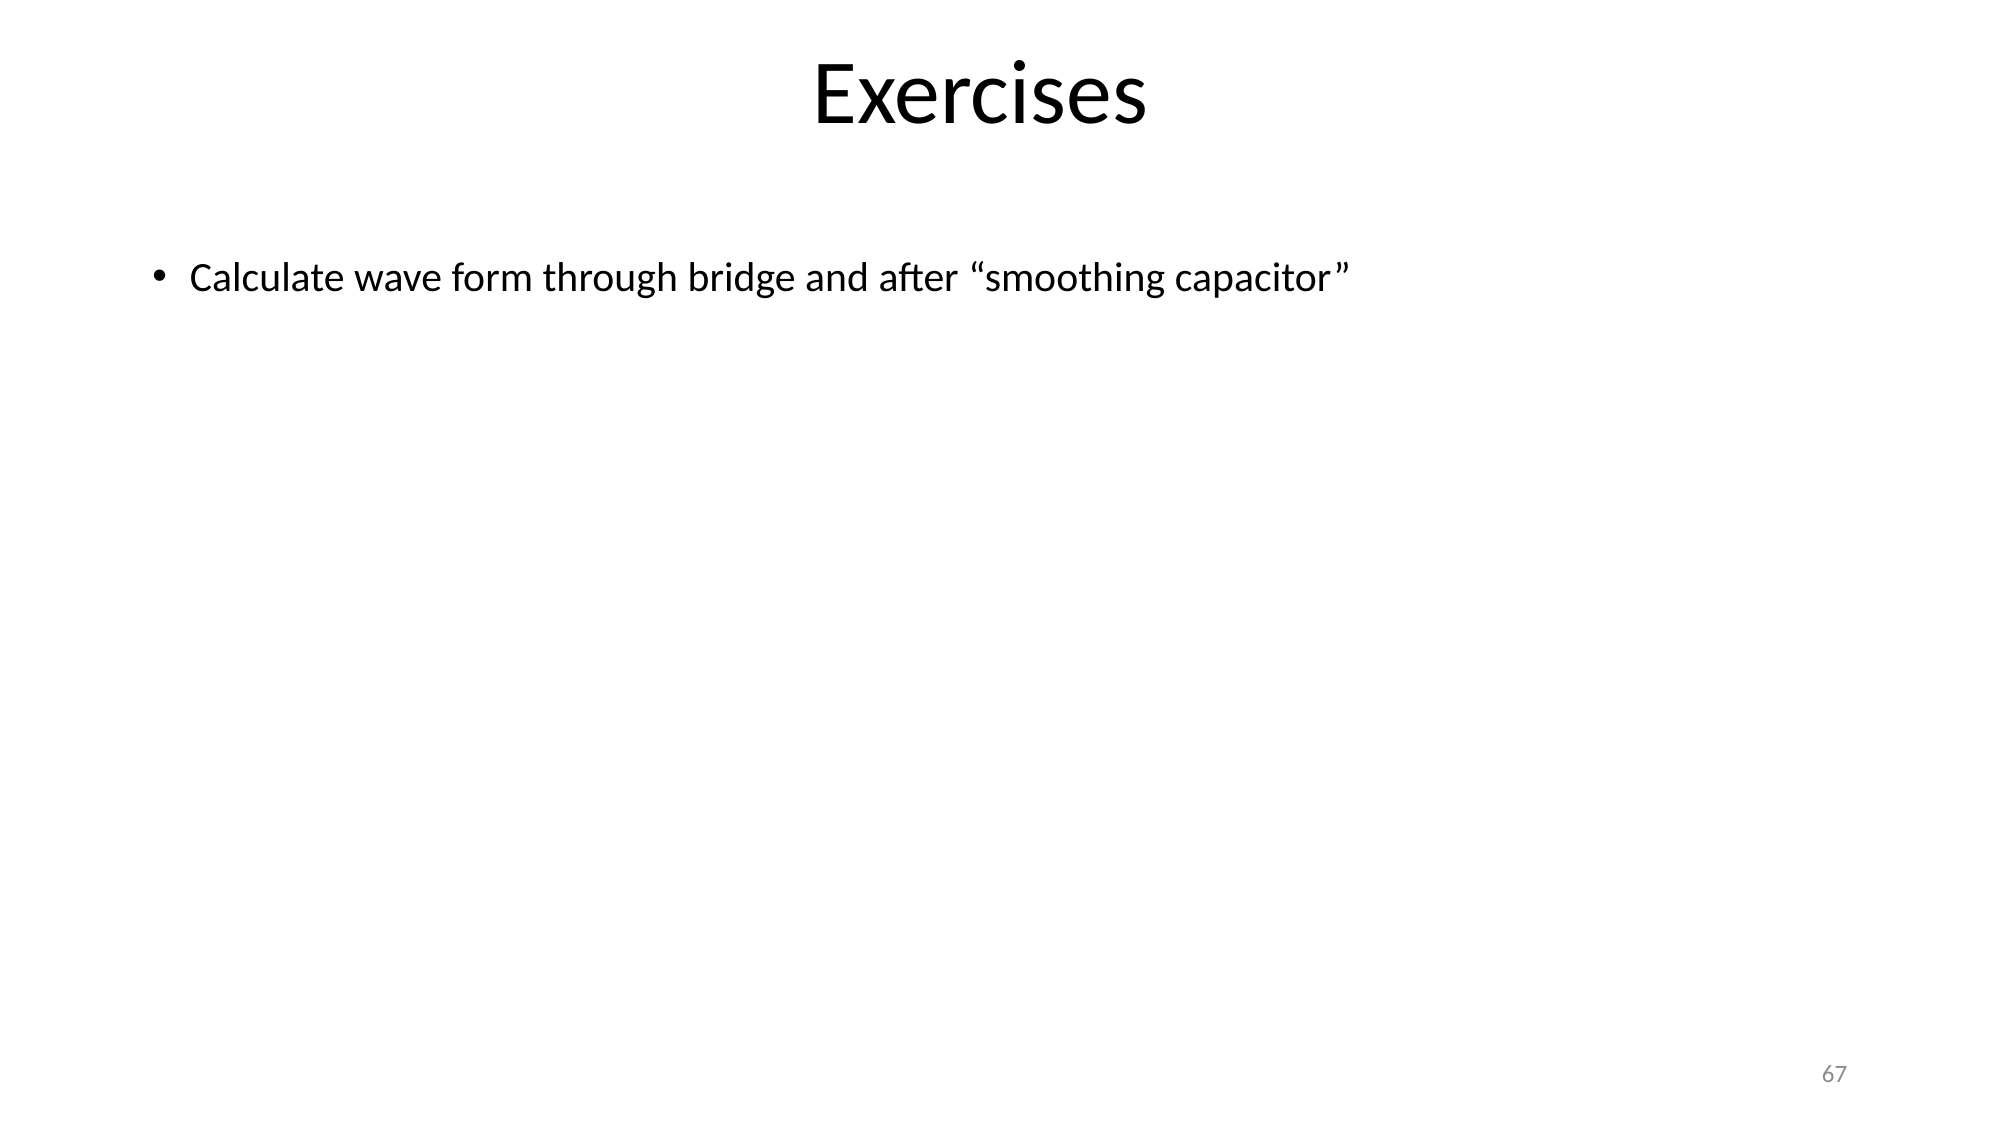

# Exercises
Calculate wave form through bridge and after “smoothing capacitor”

67